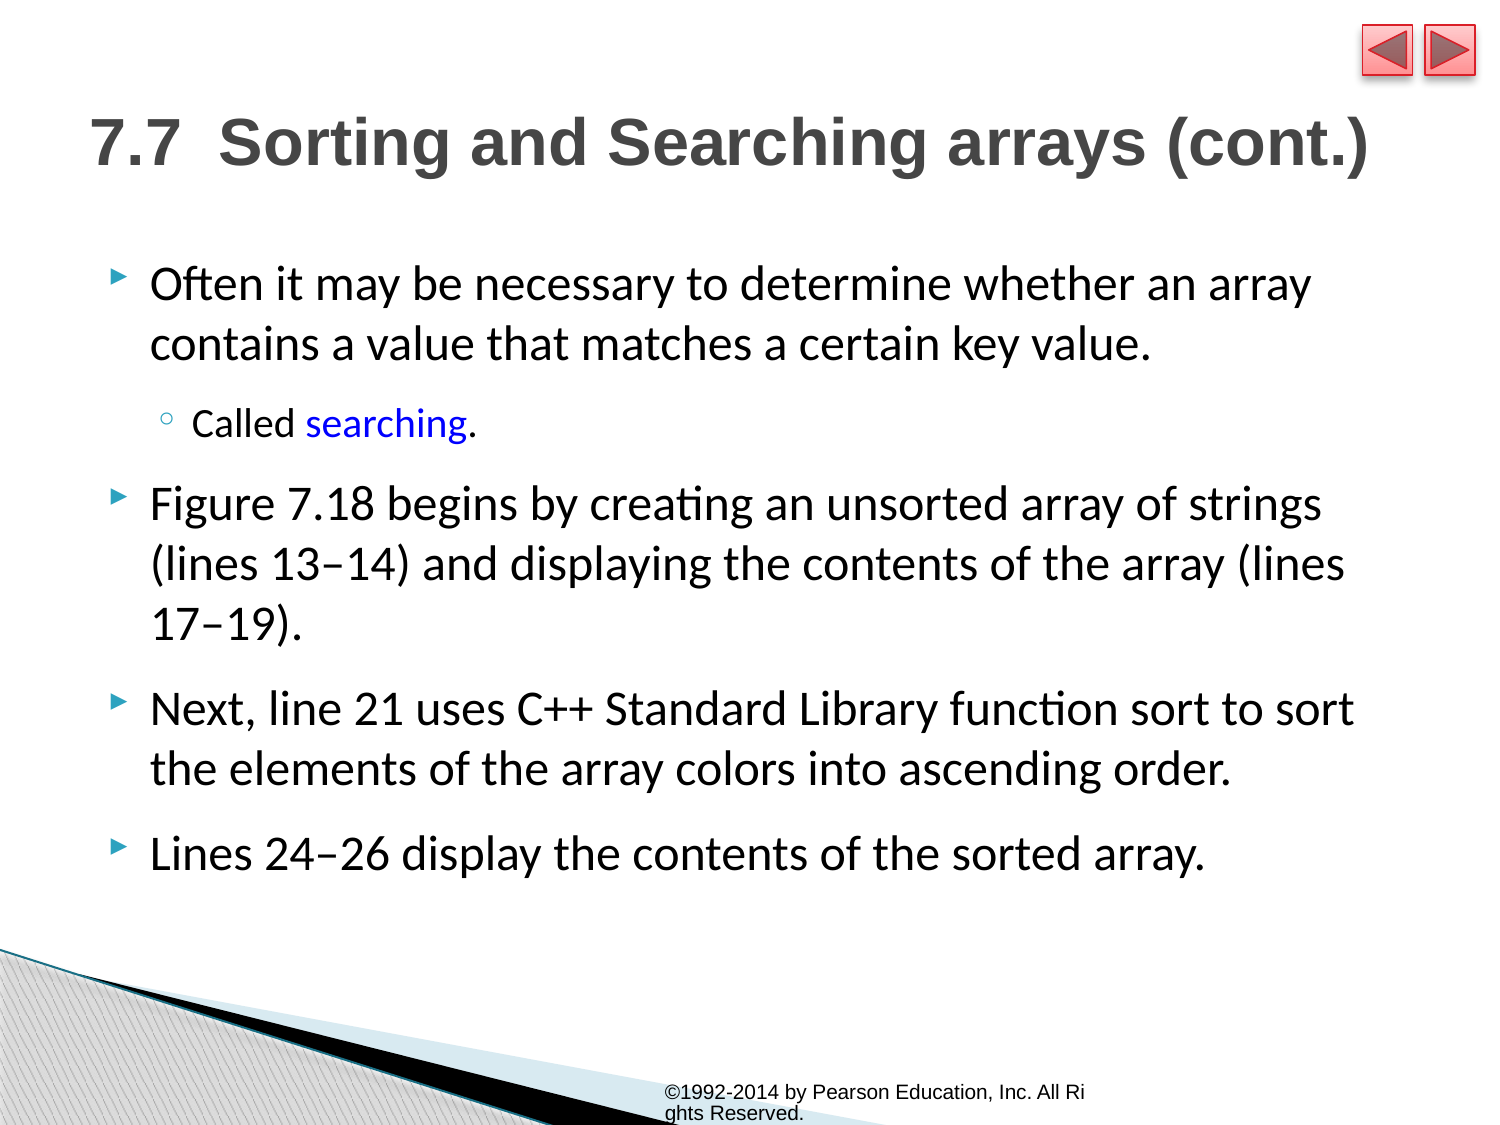

# 7.7  Sorting and Searching arrays (cont.)
Often it may be necessary to determine whether an array contains a value that matches a certain key value.
Called searching.
Figure 7.18 begins by creating an unsorted array of strings (lines 13–14) and displaying the contents of the array (lines 17–19).
Next, line 21 uses C++ Standard Library function sort to sort the elements of the array colors into ascending order.
Lines 24–26 display the contents of the sorted array.
©1992-2014 by Pearson Education, Inc. All Rights Reserved.